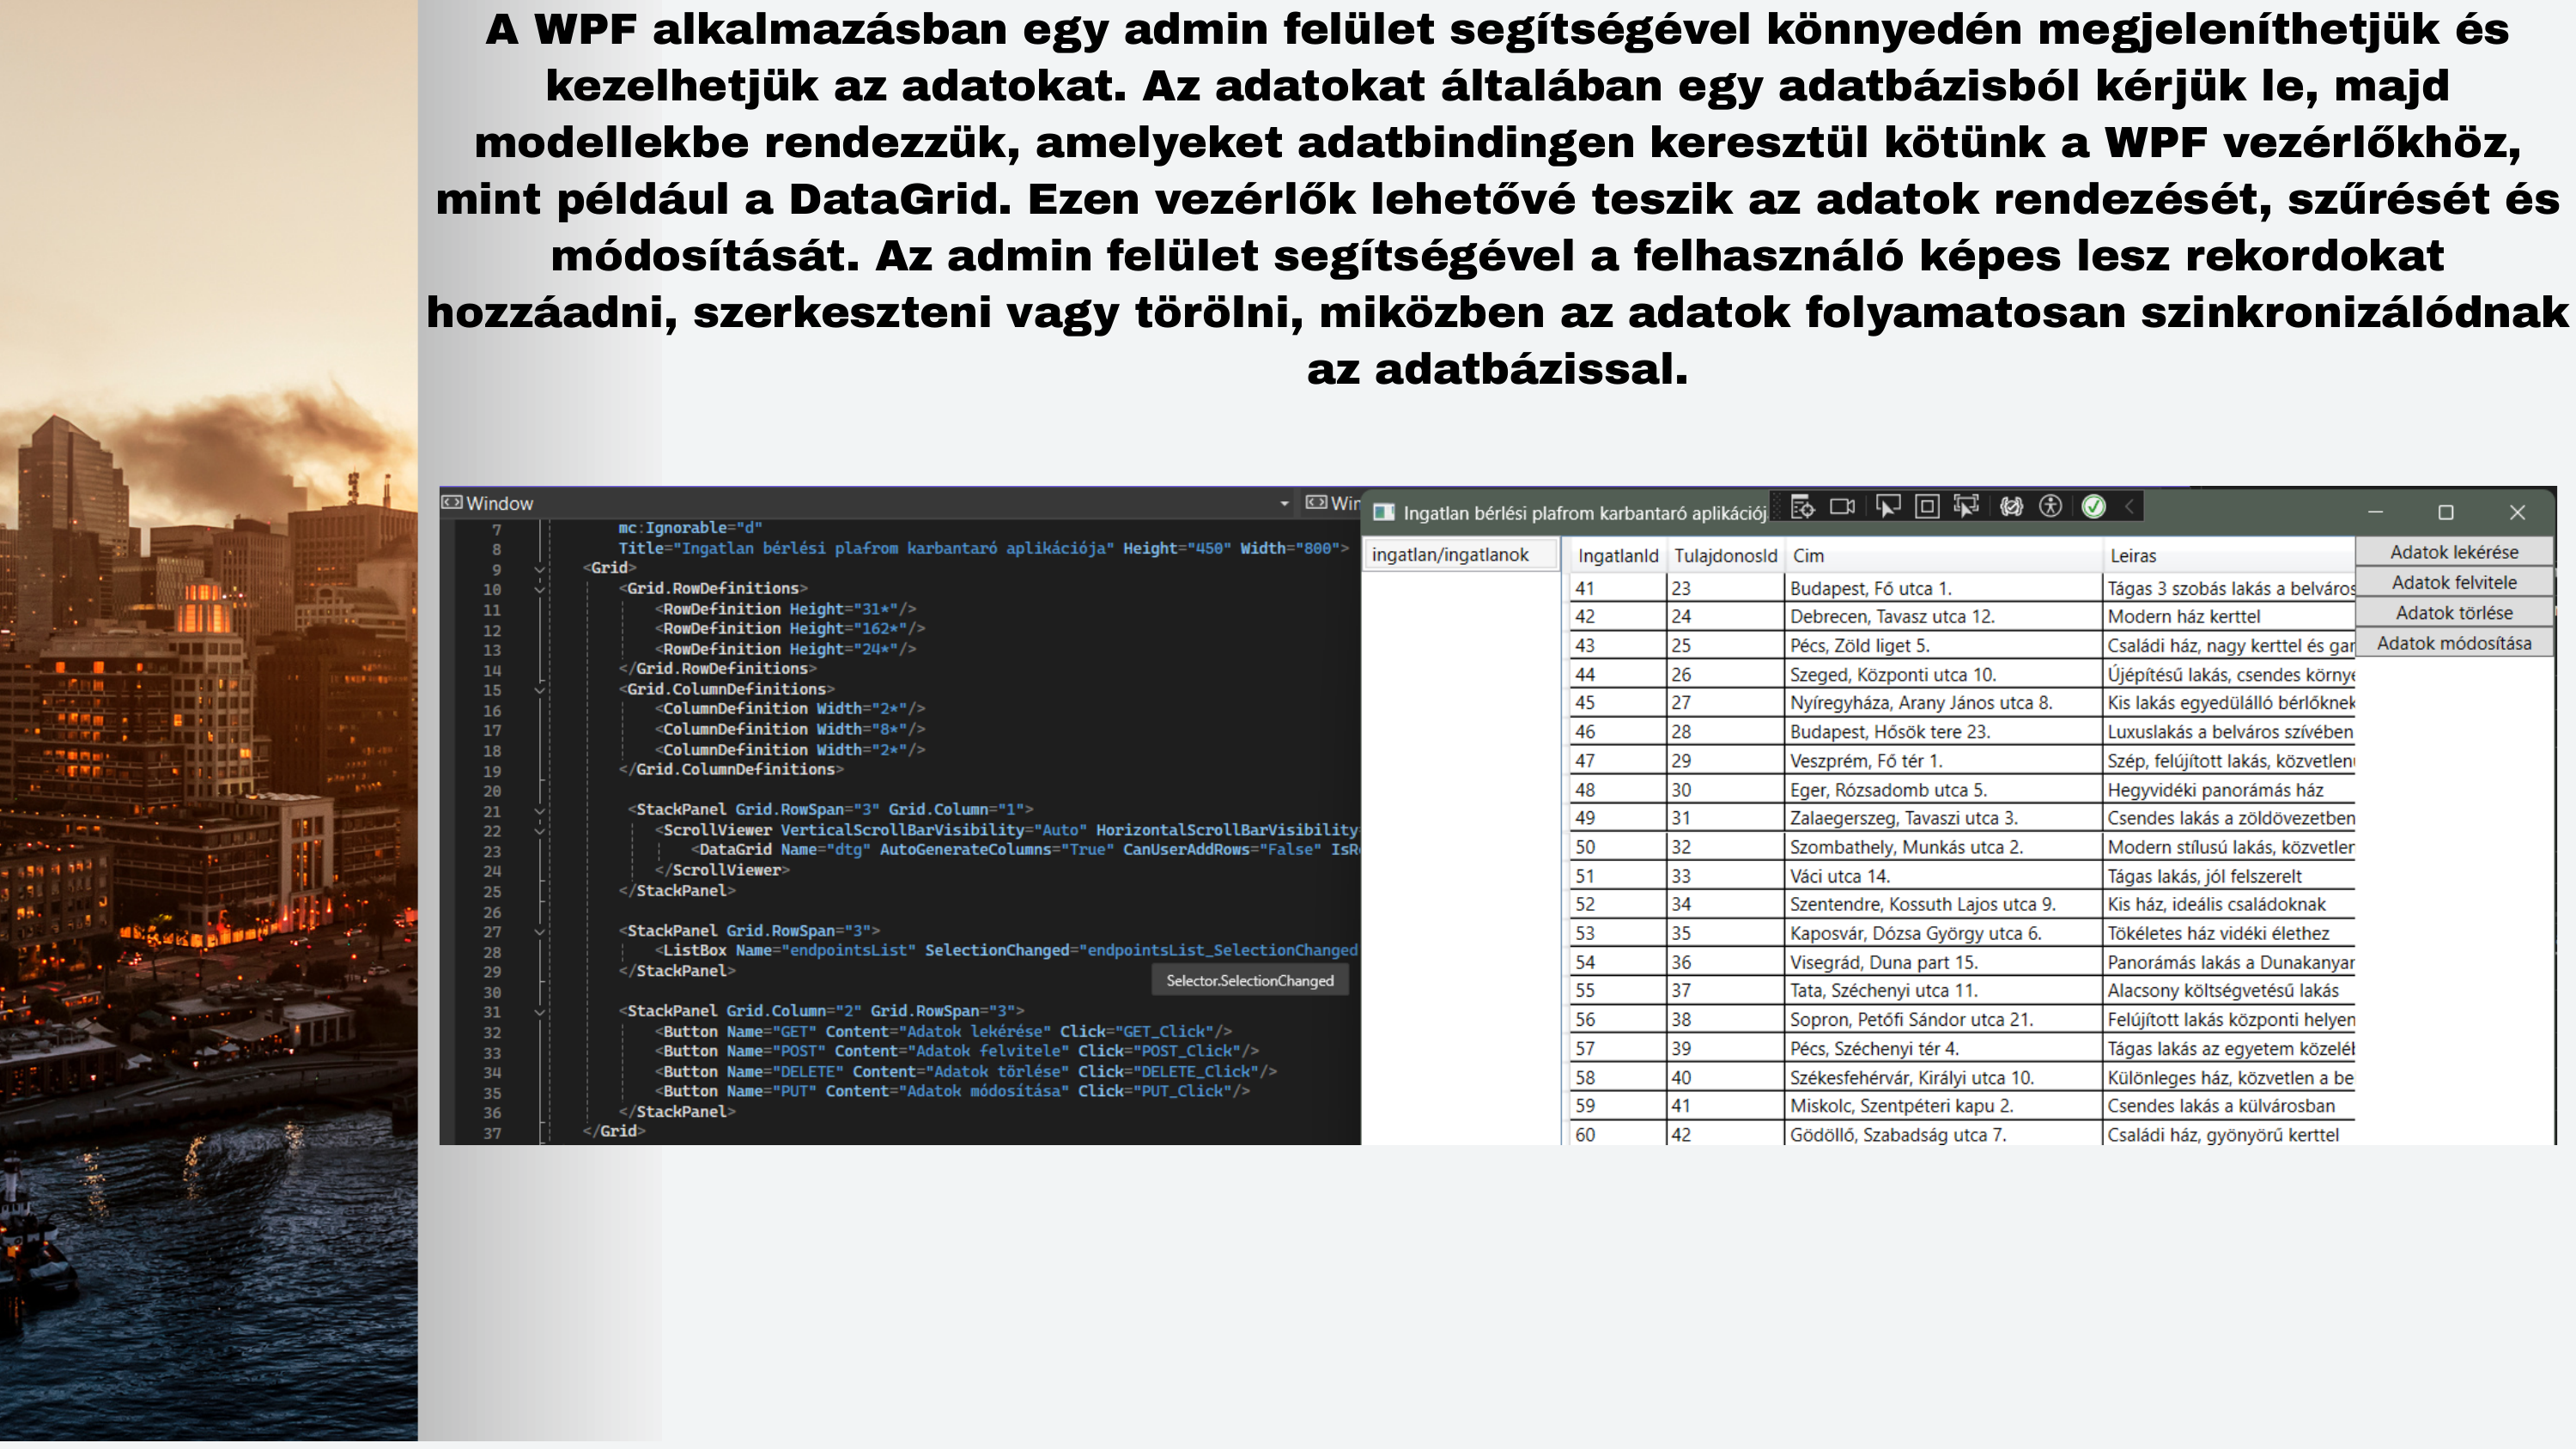

A WPF alkalmazásban egy admin felület segítségével könnyedén megjeleníthetjük és kezelhetjük az adatokat. Az adatokat általában egy adatbázisból kérjük le, majd modellekbe rendezzük, amelyeket adatbindingen keresztül kötünk a WPF vezérlőkhöz, mint például a DataGrid. Ezen vezérlők lehetővé teszik az adatok rendezését, szűrését és módosítását. Az admin felület segítségével a felhasználó képes lesz rekordokat hozzáadni, szerkeszteni vagy törölni, miközben az adatok folyamatosan szinkronizálódnak az adatbázissal.